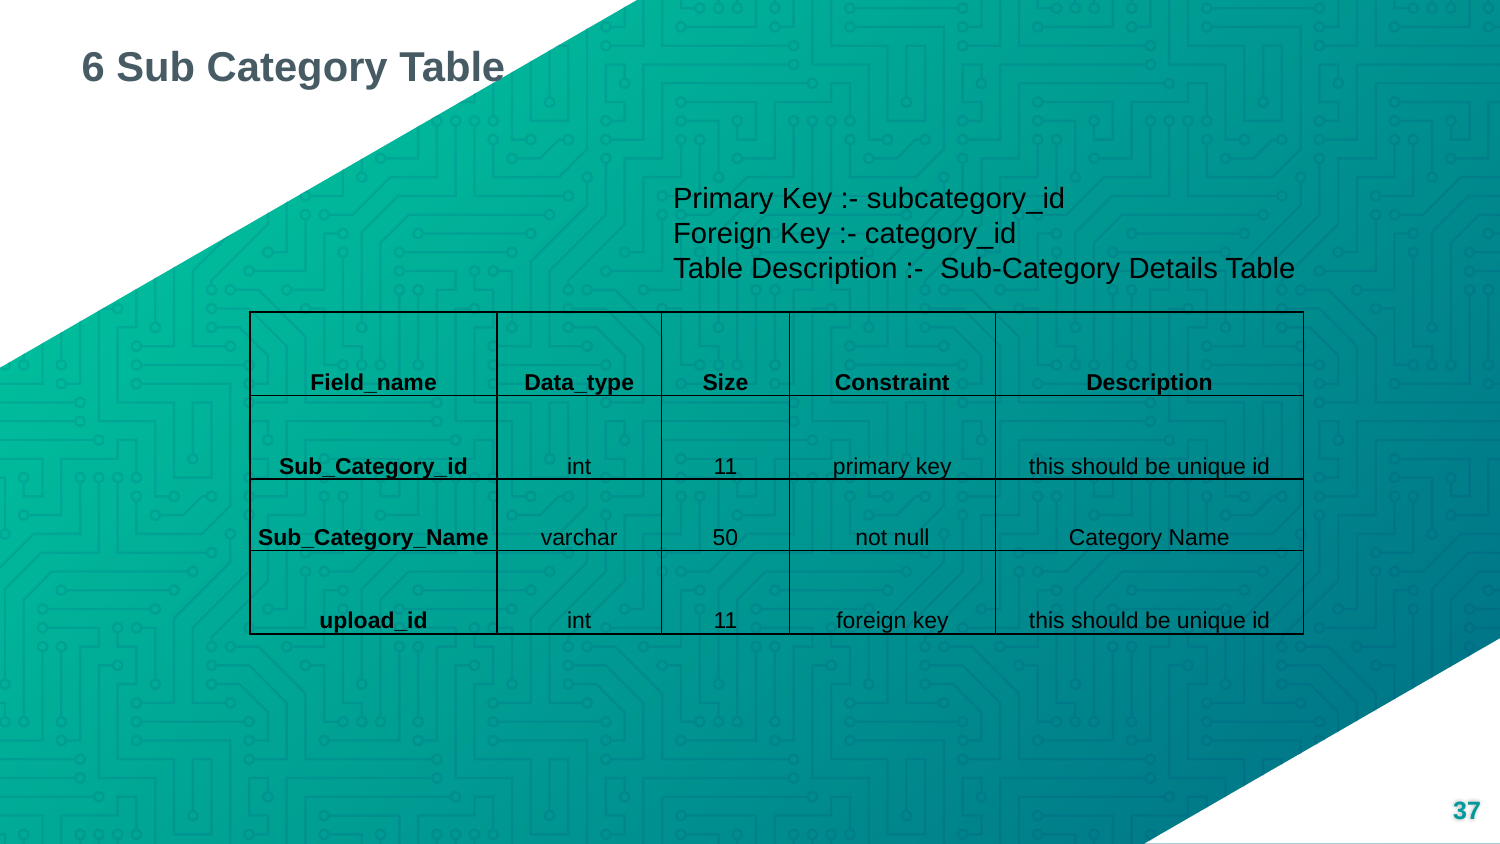

6 Sub Category Table
Primary Key :- subcategory_id
Foreign Key :- category_id
Table Description :-  Sub-Category Details Table
| Field\_name | Data\_type | Size | Constraint | Description |
| --- | --- | --- | --- | --- |
| Sub\_Category\_id | int | 11 | primary key | this should be unique id |
| Sub\_Category\_Name | varchar | 50 | not null | Category Name |
| upload\_id | int | 11 | foreign key | this should be unique id |
37